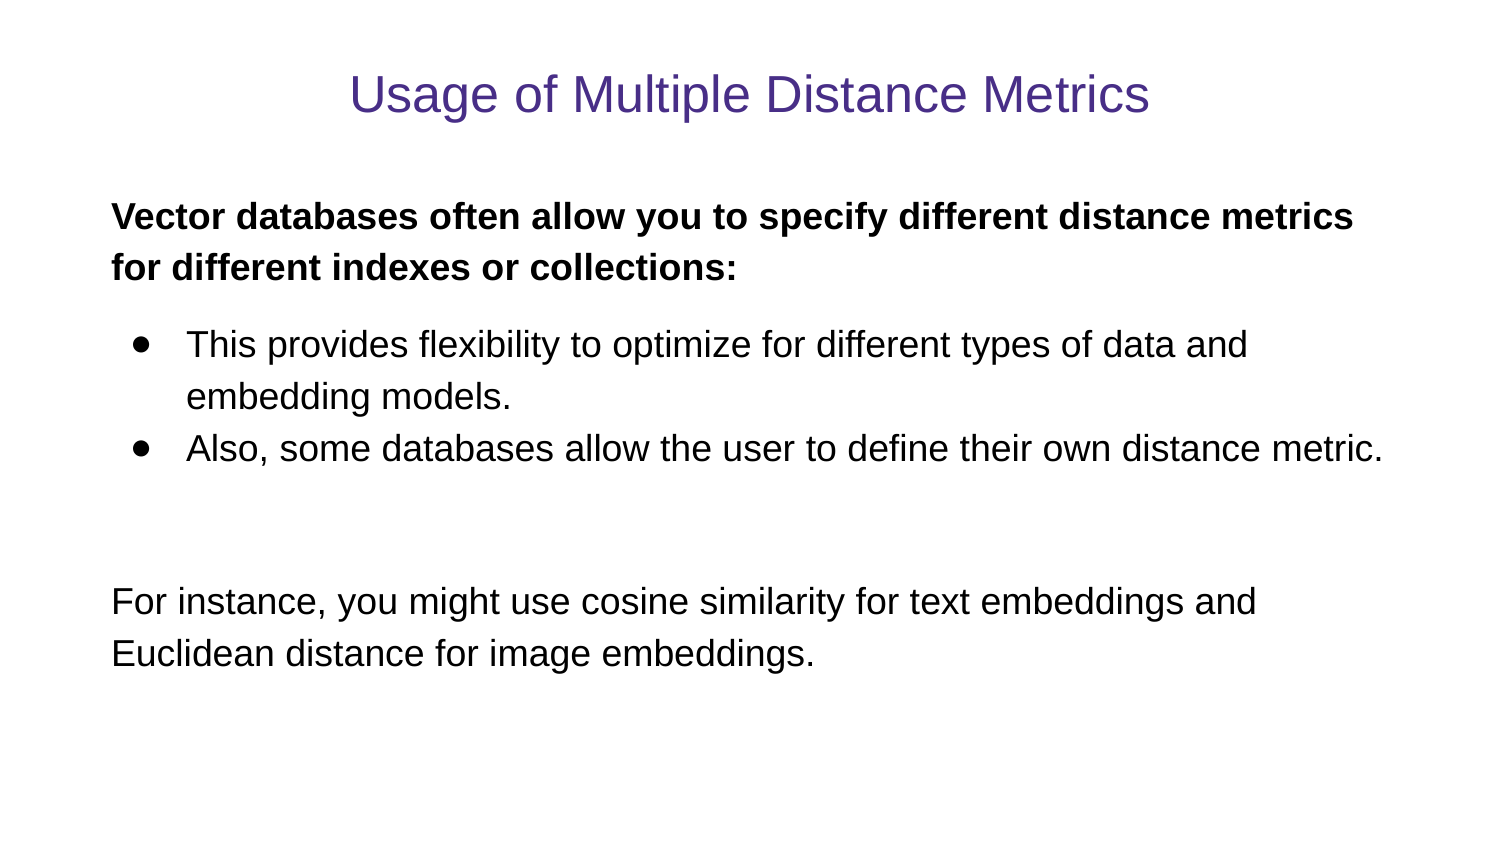

# Usage of Multiple Distance Metrics
Vector databases often allow you to specify different distance metrics for different indexes or collections:
This provides flexibility to optimize for different types of data and embedding models.
Also, some databases allow the user to define their own distance metric.

For instance, you might use cosine similarity for text embeddings and Euclidean distance for image embeddings.